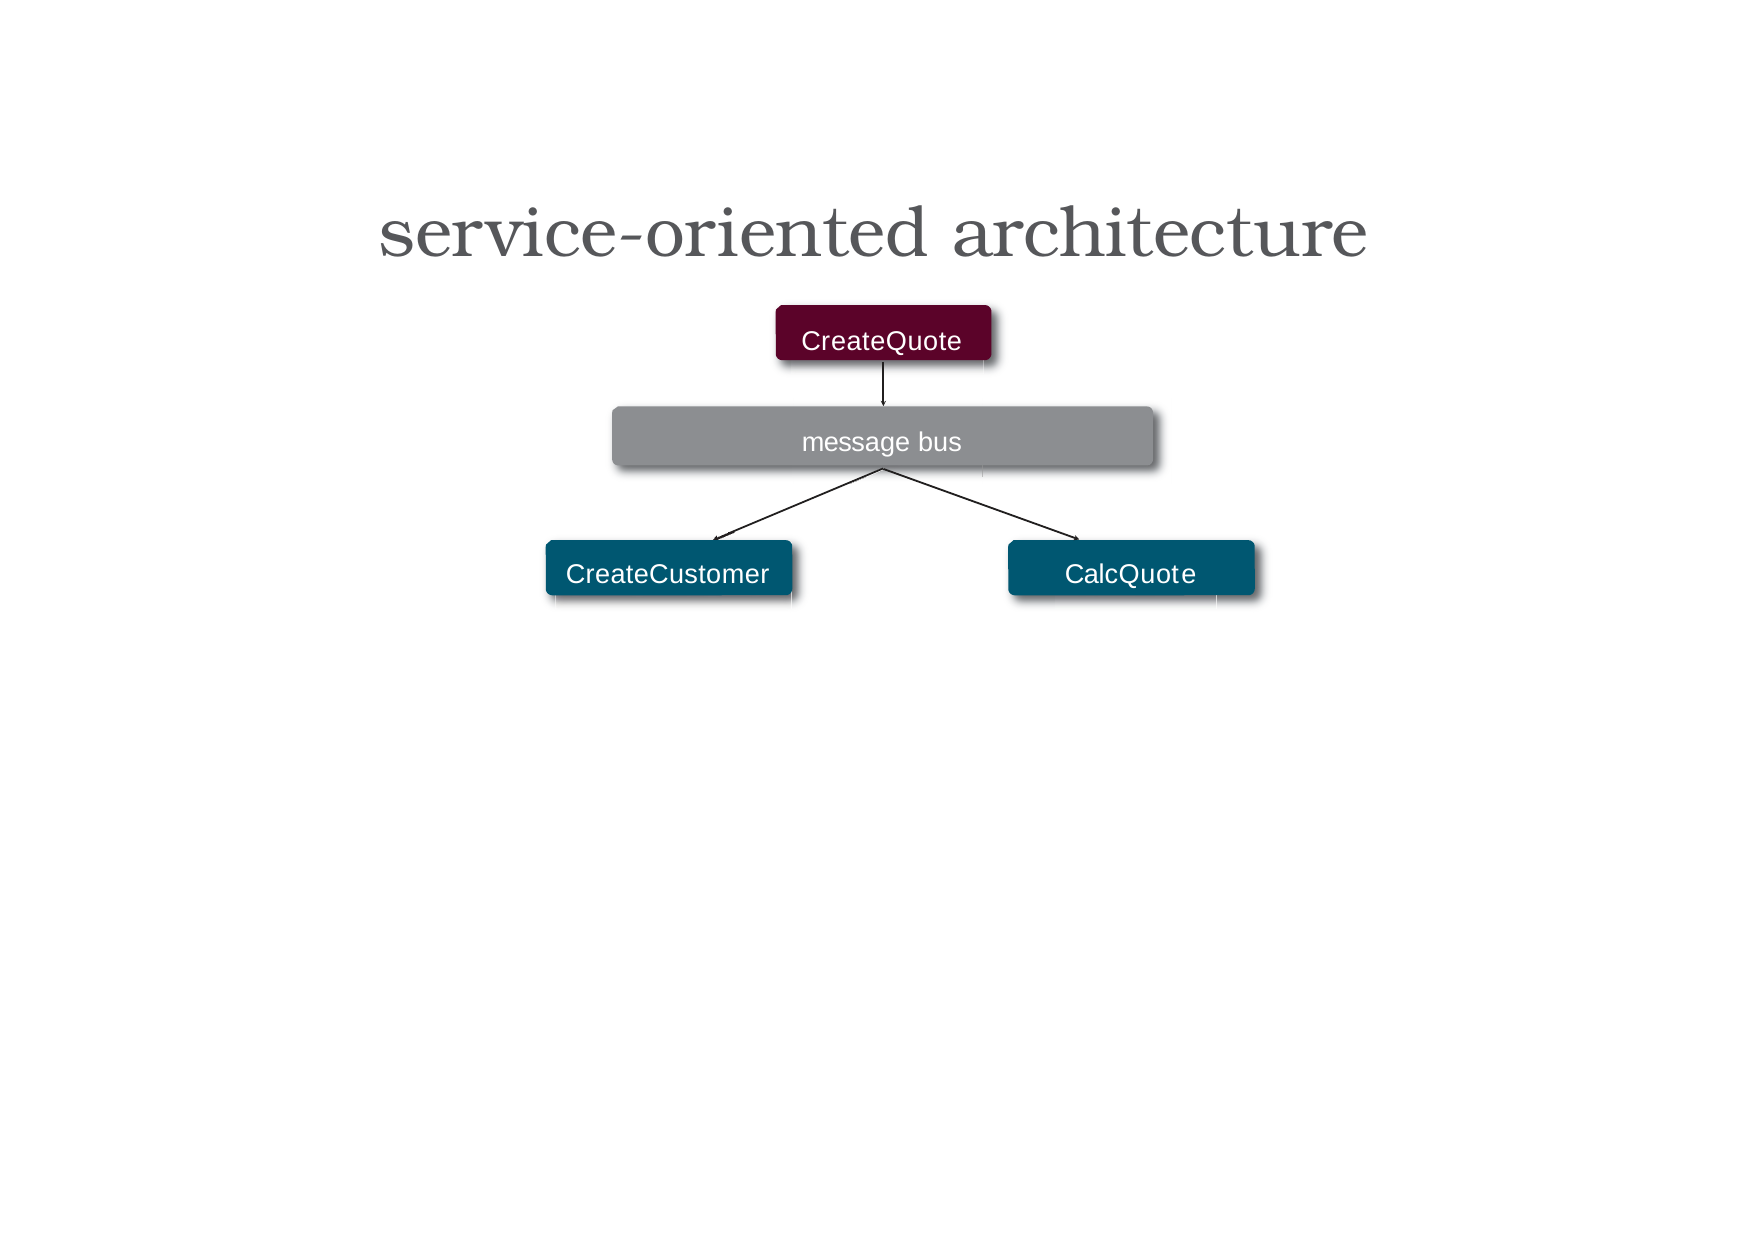

# service-oriented architecture

CreateQuote

message bus

CreateCustomer
CalcQuote